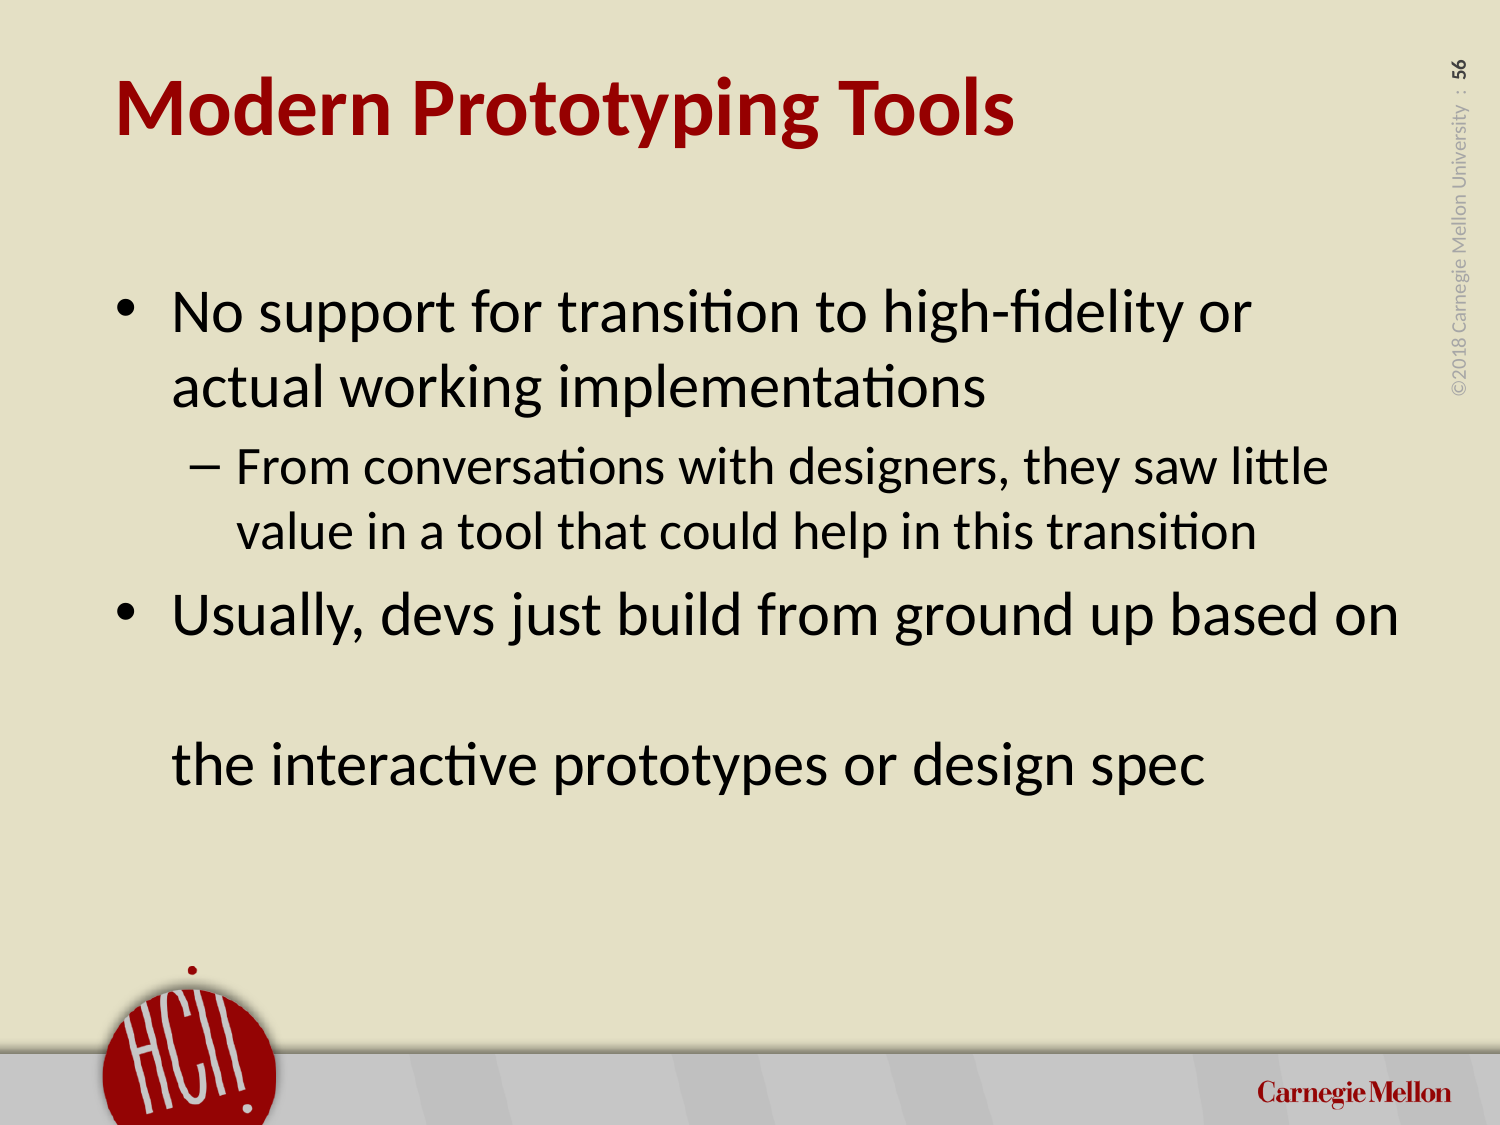

# Modern Prototyping Tools
No support for transition to high-fidelity or actual working implementations
From conversations with designers, they saw little value in a tool that could help in this transition
Usually, devs just build from ground up based on
the interactive prototypes or design spec